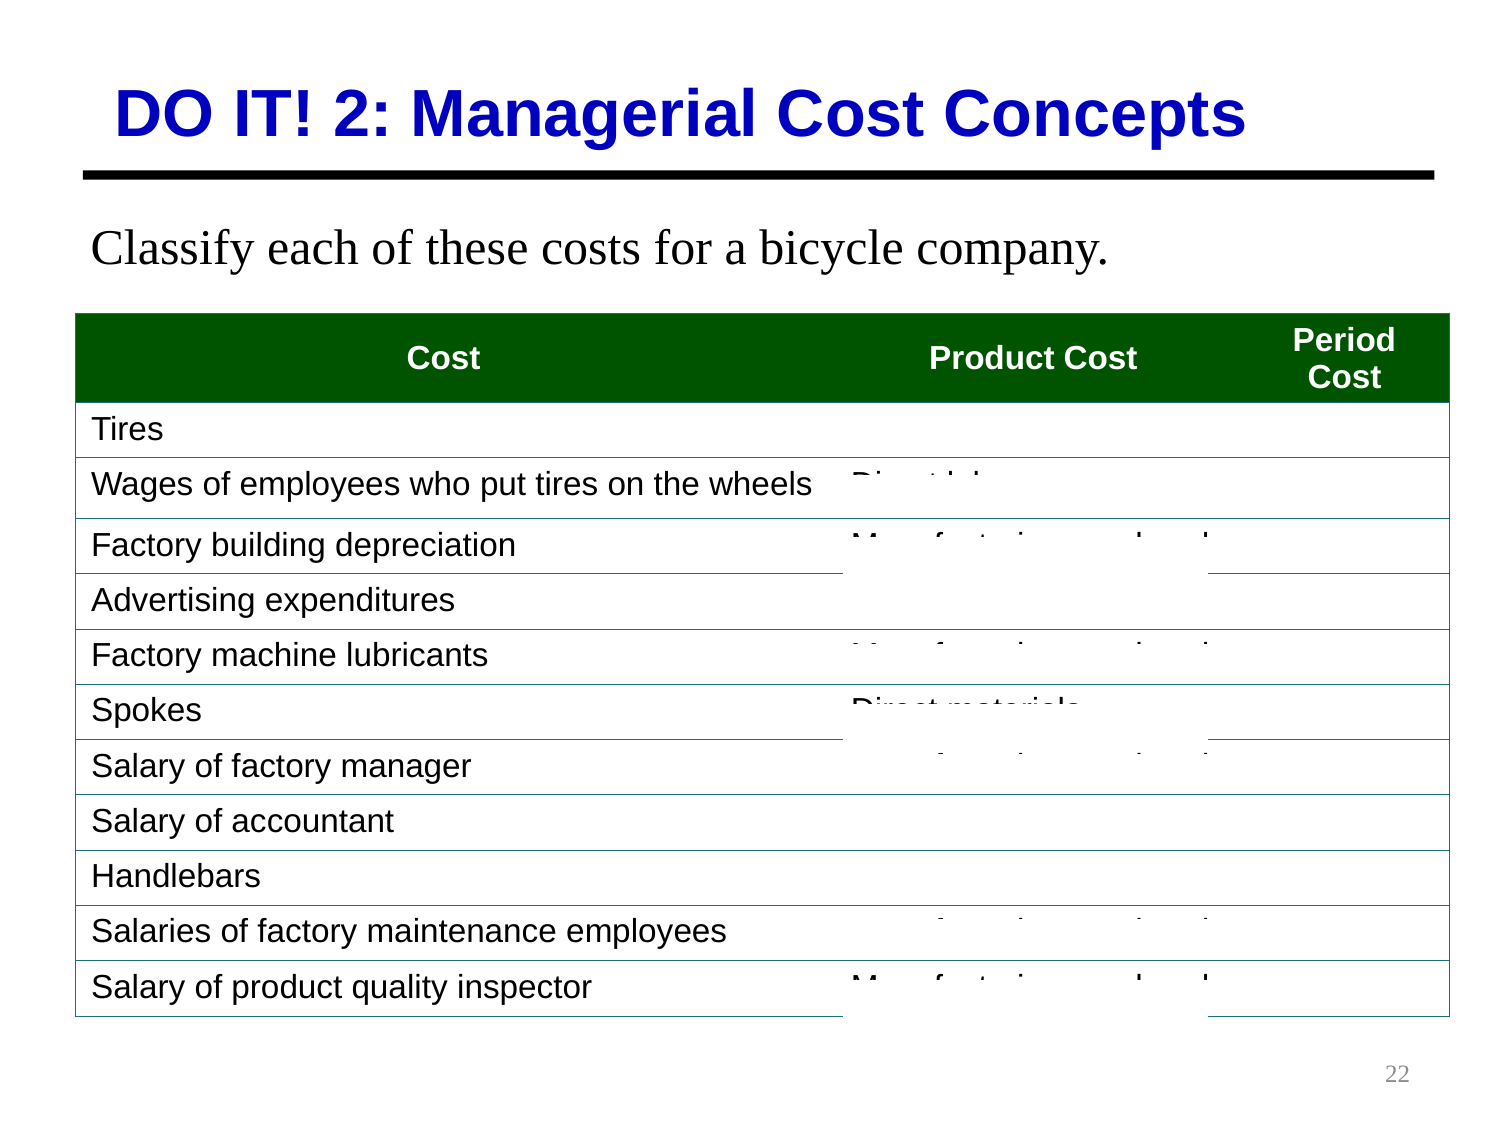

DO IT! 2: Managerial Cost Concepts

Classify each of these costs for a bicycle company.
| Cost | Product Cost | Period Cost |
| --- | --- | --- |
| Tires | Direct materials |  |
| Wages of employees who put tires on the wheels | Direct labor |  |
| Factory building depreciation | Manufacturing overhead |  |
| Advertising expenditures |  | X |
| Factory machine lubricants | Manufacturing overhead |  |
| Spokes | Direct materials |  |
| Salary of factory manager | Manufacturing overhead |  |
| Salary of accountant |  | X |
| Handlebars | Direct materials |  |
| Salaries of factory maintenance employees | Manufacturing overhead |  |
| Salary of product quality inspector | Manufacturing overhead |  |

22